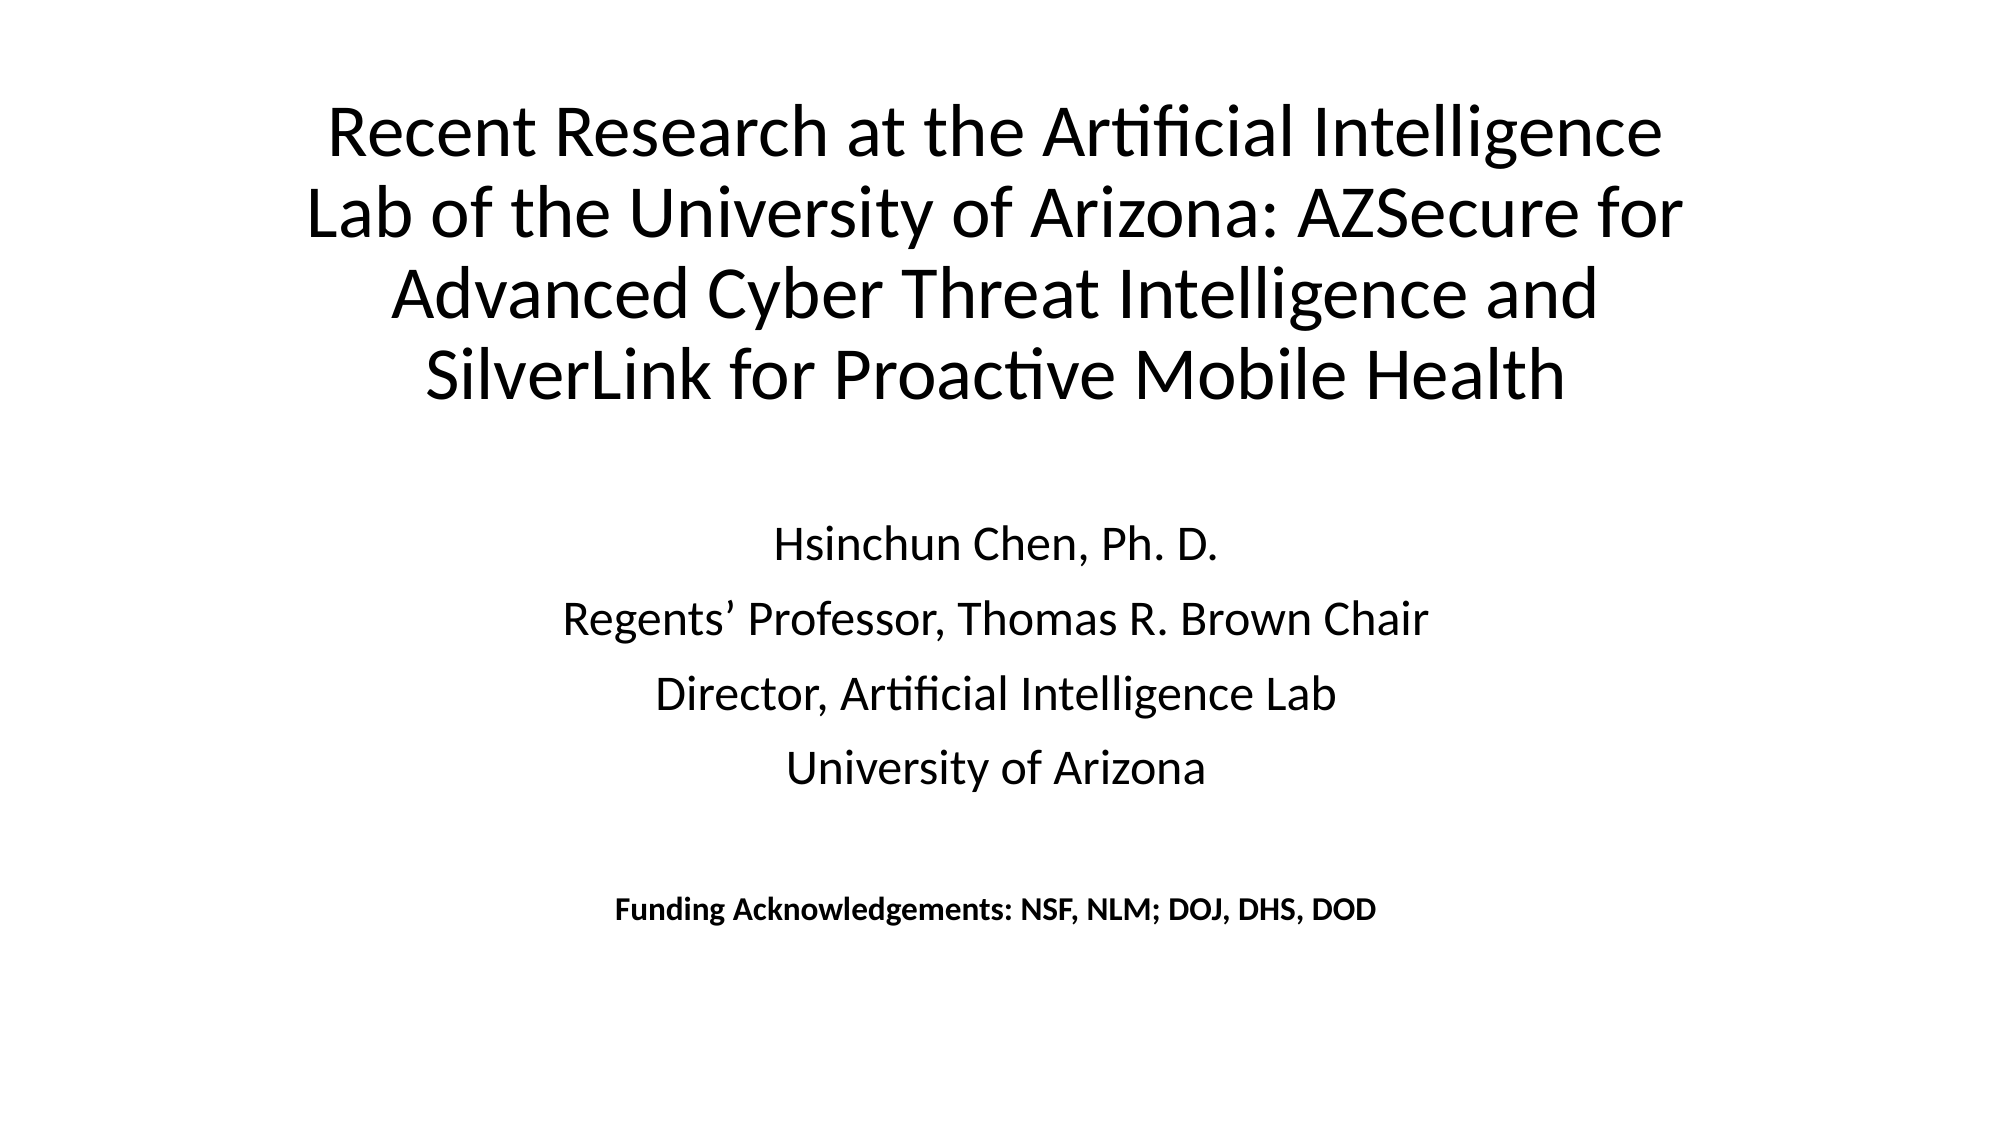

# Recent Research at the Artificial Intelligence Lab of the University of Arizona: AZSecure for Advanced Cyber Threat Intelligence and SilverLink for Proactive Mobile Health
Hsinchun Chen, Ph. D.
Regents’ Professor, Thomas R. Brown Chair
Director, Artificial Intelligence Lab
University of Arizona

Funding Acknowledgements: NSF, NLM; DOJ, DHS, DOD